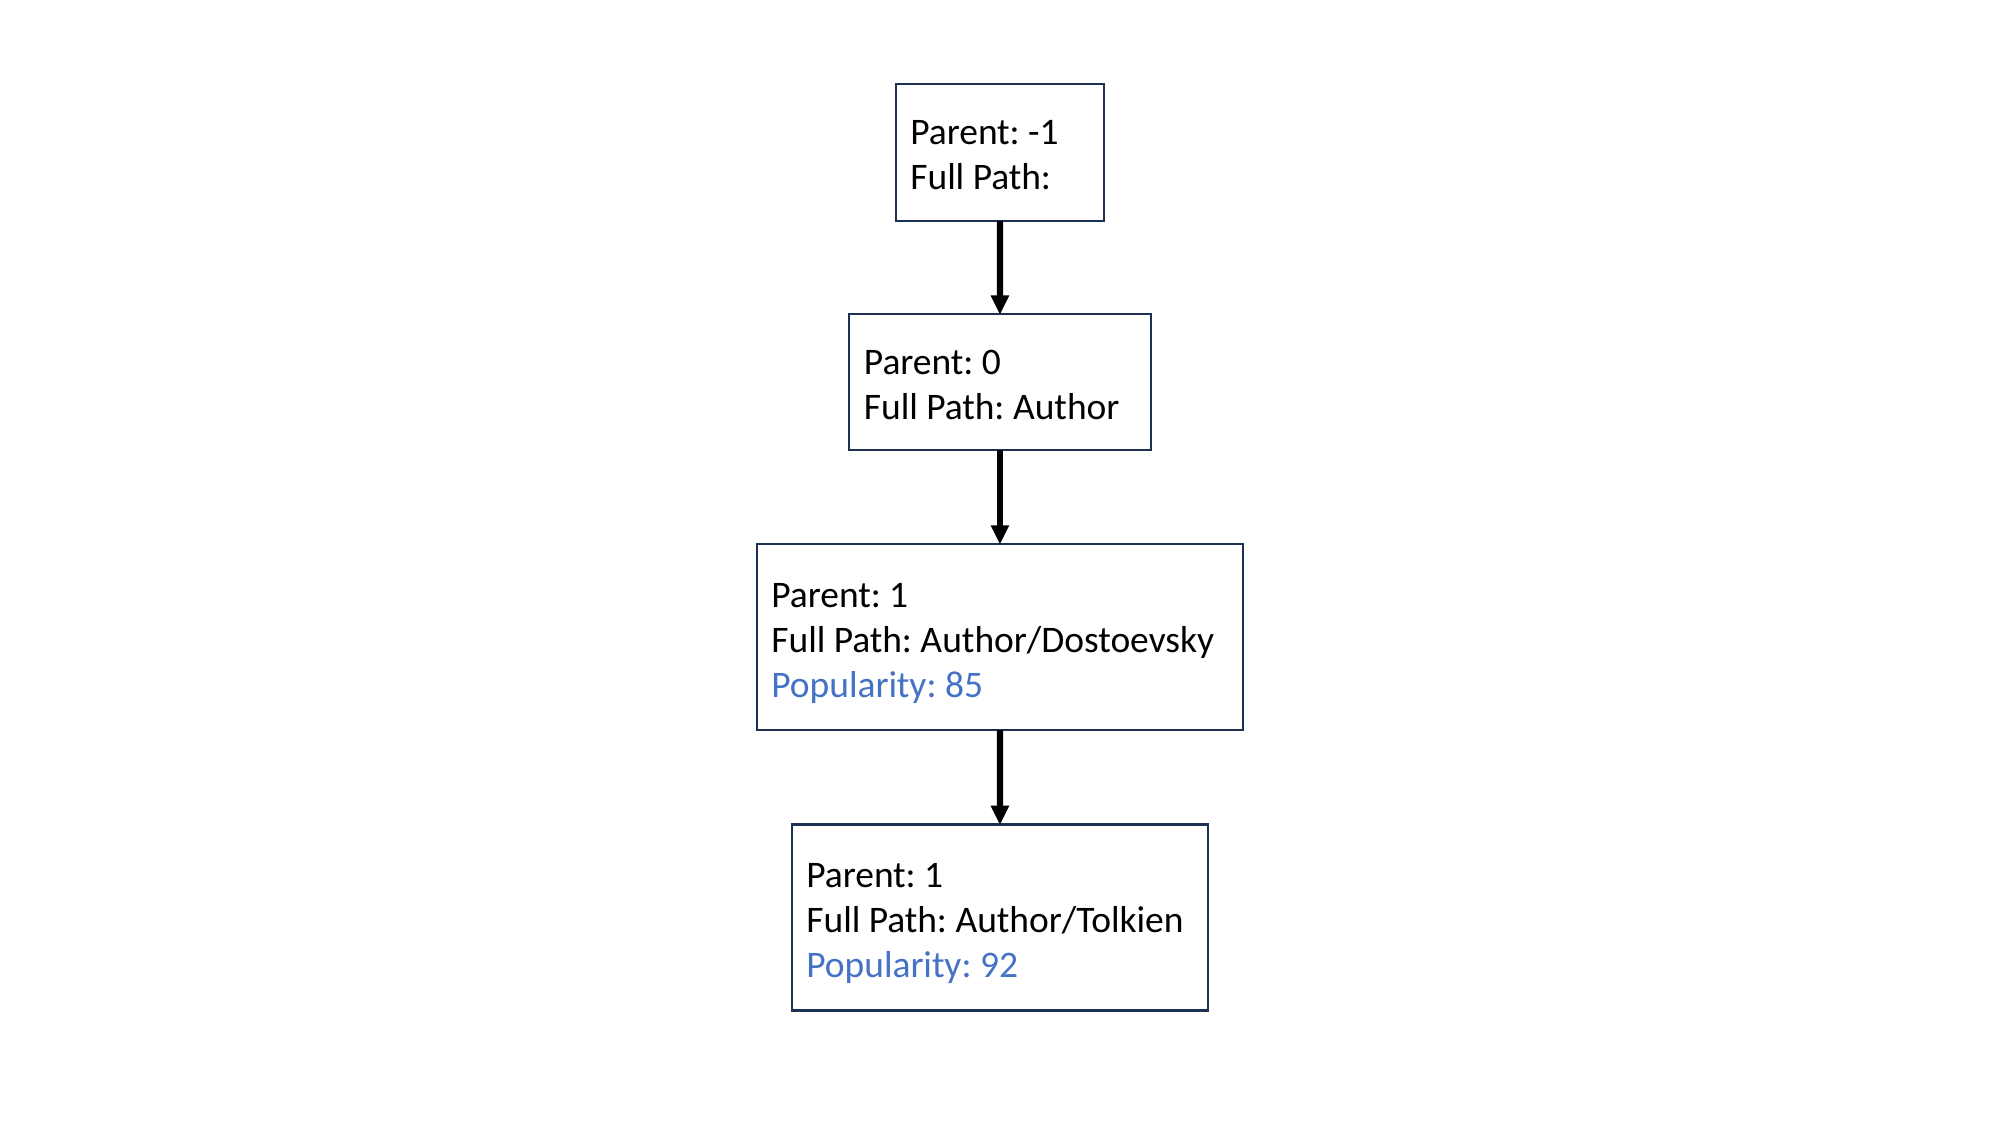

Parent: -1
Full Path:
Parent: 0
Full Path: Author
Parent: 1
Full Path: Author/Dostoevsky
Popularity: 85
Parent: 1
Full Path: Author/Tolkien
Popularity: 92